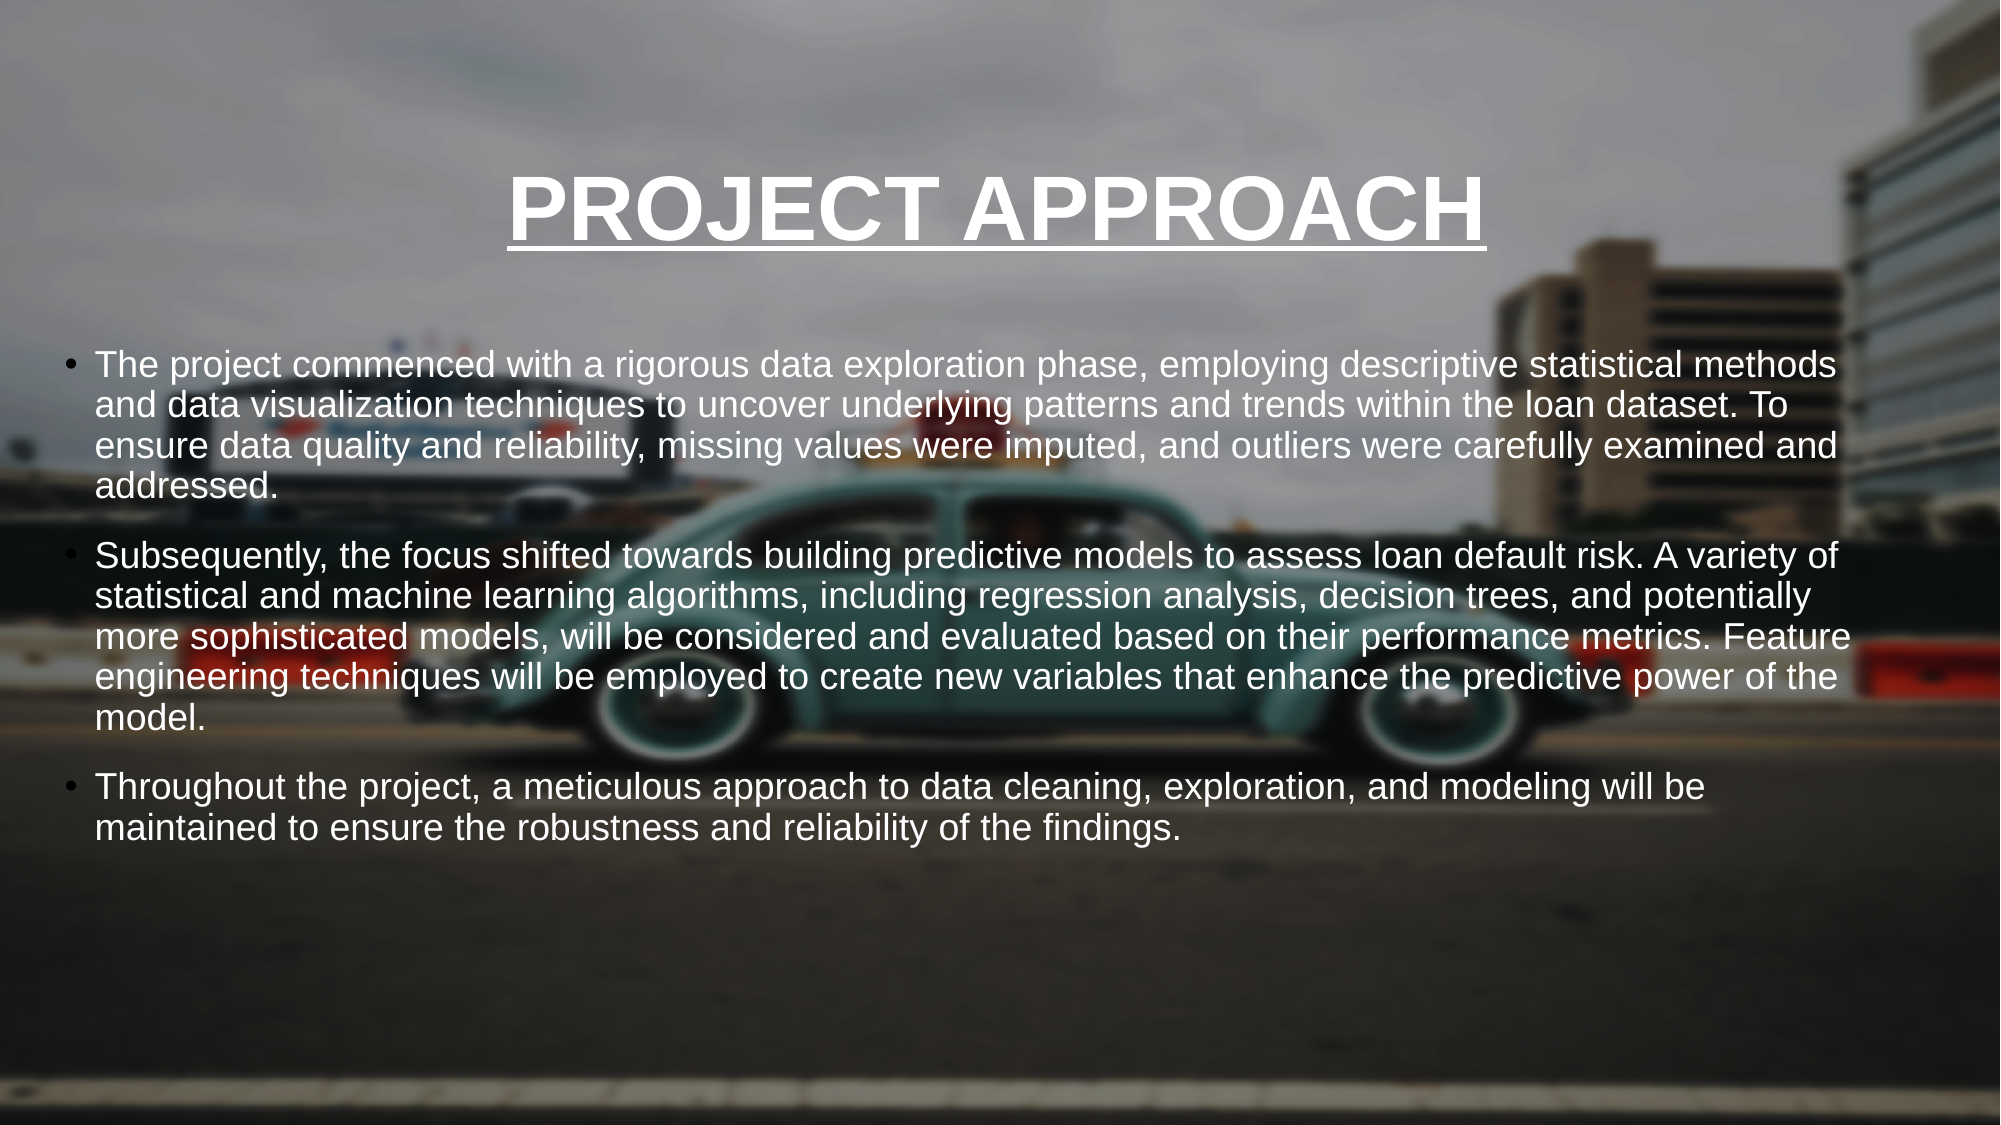

# PROJECT APPROACH
The project commenced with a rigorous data exploration phase, employing descriptive statistical methods and data visualization techniques to uncover underlying patterns and trends within the loan dataset. To ensure data quality and reliability, missing values were imputed, and outliers were carefully examined and addressed.
Subsequently, the focus shifted towards building predictive models to assess loan default risk. A variety of statistical and machine learning algorithms, including regression analysis, decision trees, and potentially more sophisticated models, will be considered and evaluated based on their performance metrics. Feature engineering techniques will be employed to create new variables that enhance the predictive power of the model.
Throughout the project, a meticulous approach to data cleaning, exploration, and modeling will be maintained to ensure the robustness and reliability of the findings.